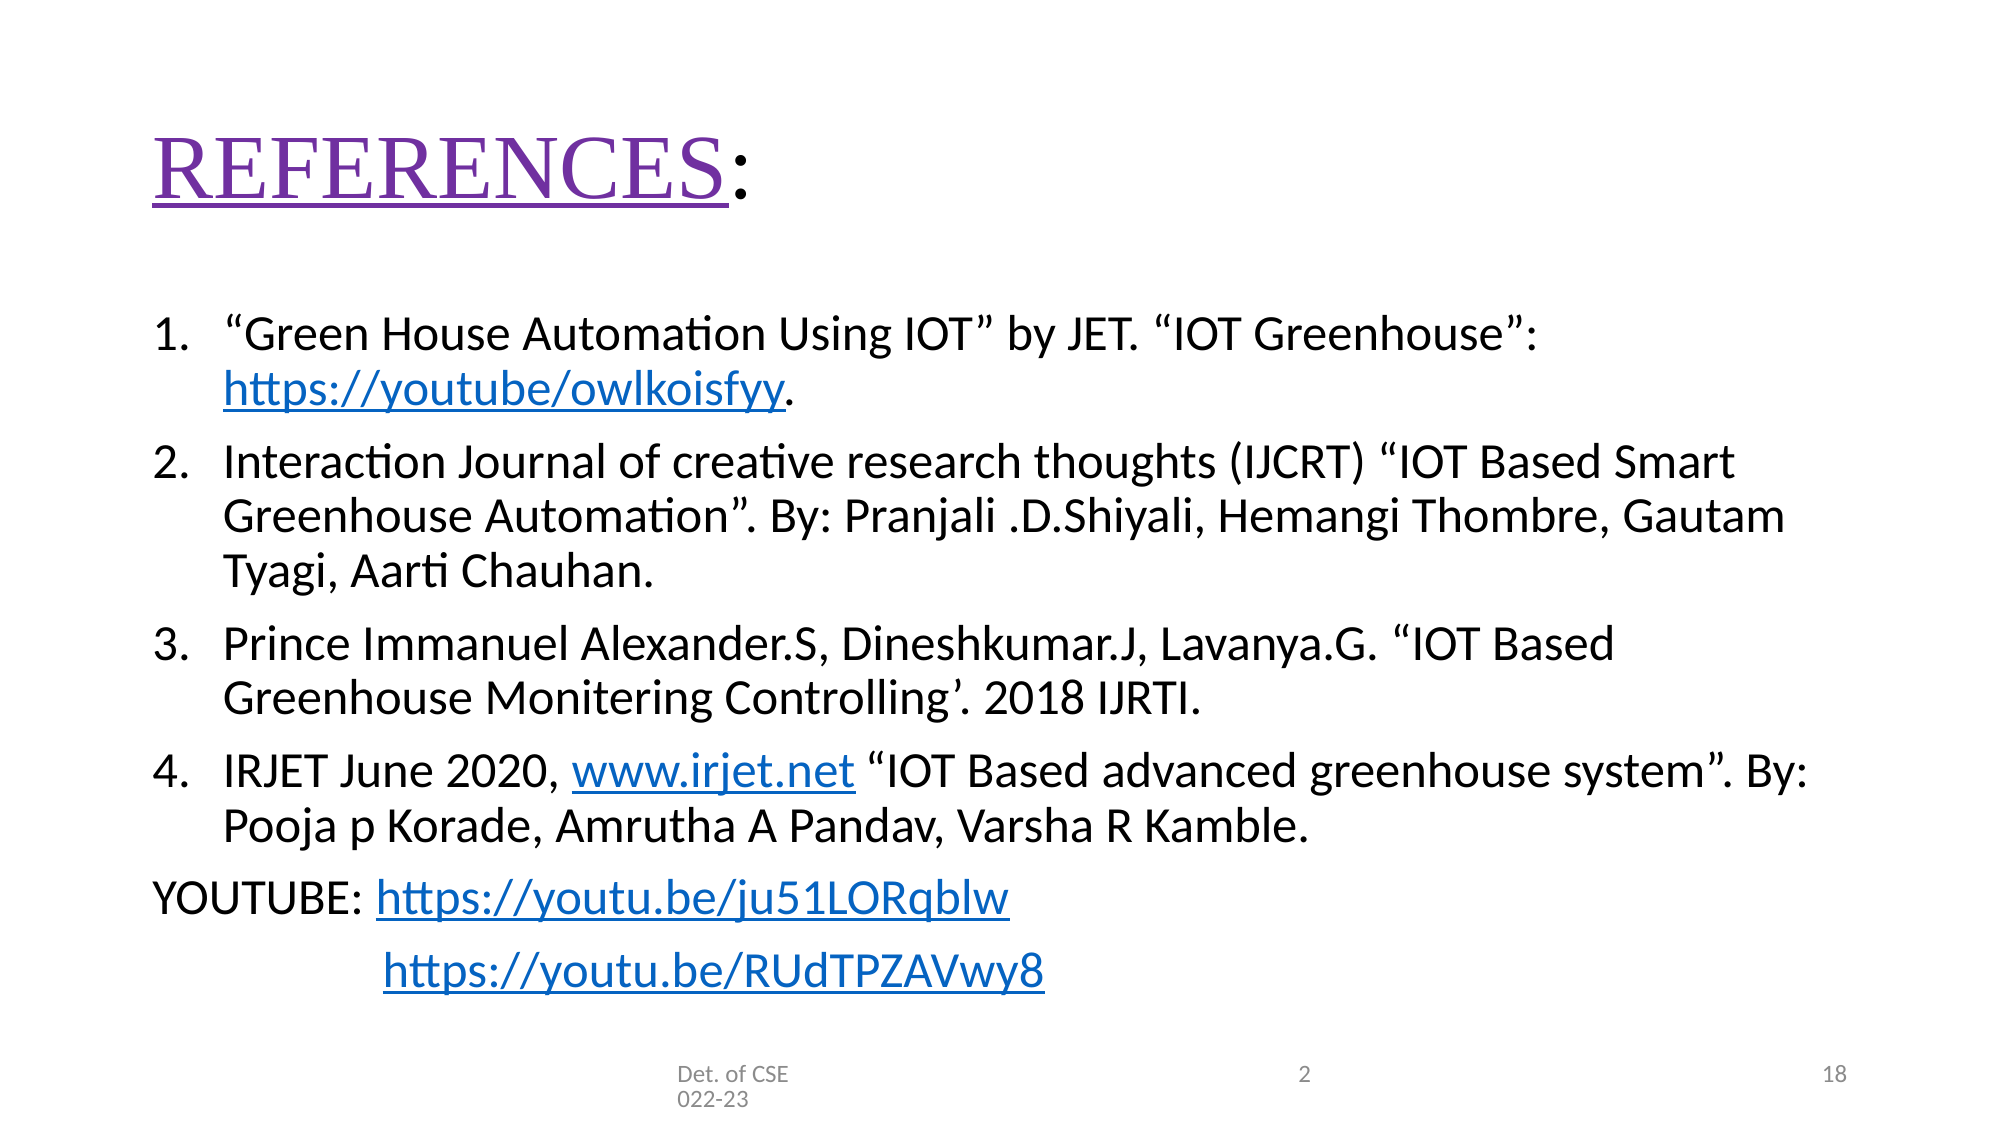

# REFERENCES:
“Green House Automation Using IOT” by JET. “IOT Greenhouse”: https://youtube/owlkoisfyy.
Interaction Journal of creative research thoughts (IJCRT) “IOT Based Smart Greenhouse Automation”. By: Pranjali .D.Shiyali, Hemangi Thombre, Gautam Tyagi, Aarti Chauhan.
Prince Immanuel Alexander.S, Dineshkumar.J, Lavanya.G. “IOT Based Greenhouse Monitering Controlling’. 2018 IJRTI.
IRJET June 2020, www.irjet.net “IOT Based advanced greenhouse system”. By: Pooja p Korade, Amrutha A Pandav, Varsha R Kamble.
YOUTUBE: https://youtu.be/ju51LORqblw
                    https://youtu.be/RUdTPZAVwy8

Det. of CSE                                                                                         2022-23
18